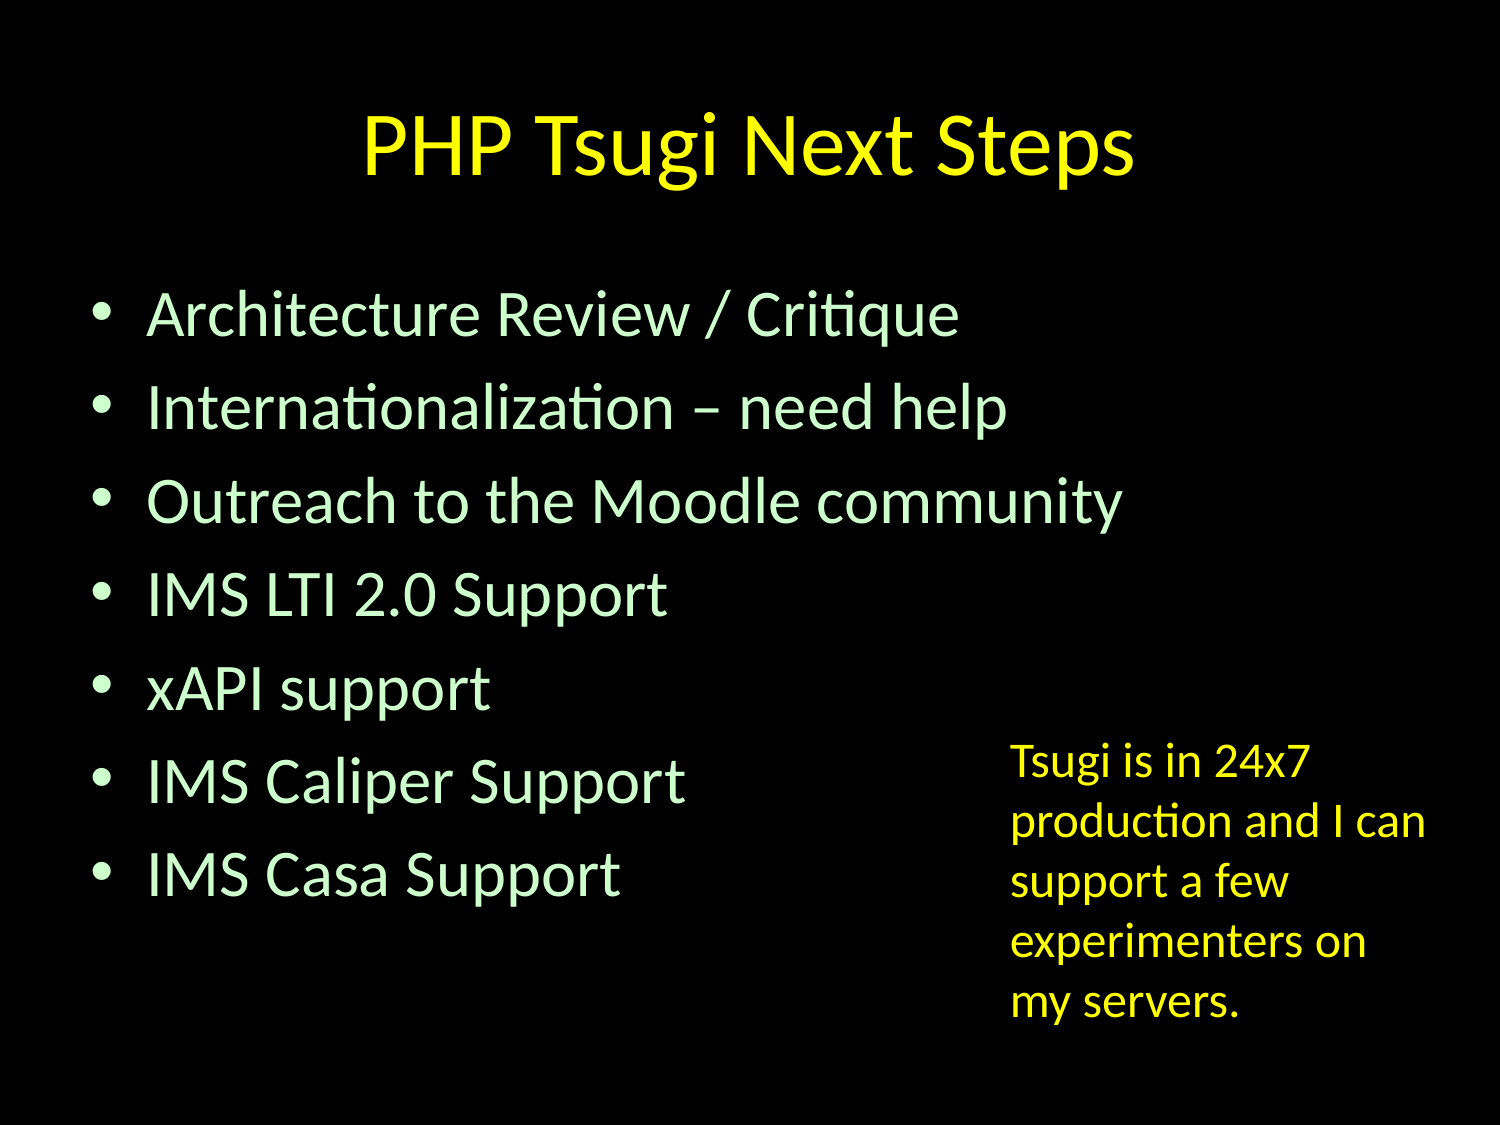

# PHP Tsugi Next Steps
Architecture Review / Critique
Internationalization – need help
Outreach to the Moodle community
IMS LTI 2.0 Support
xAPI support
IMS Caliper Support
IMS Casa Support
Tsugi is in 24x7 production and I can support a few experimenters on my servers.